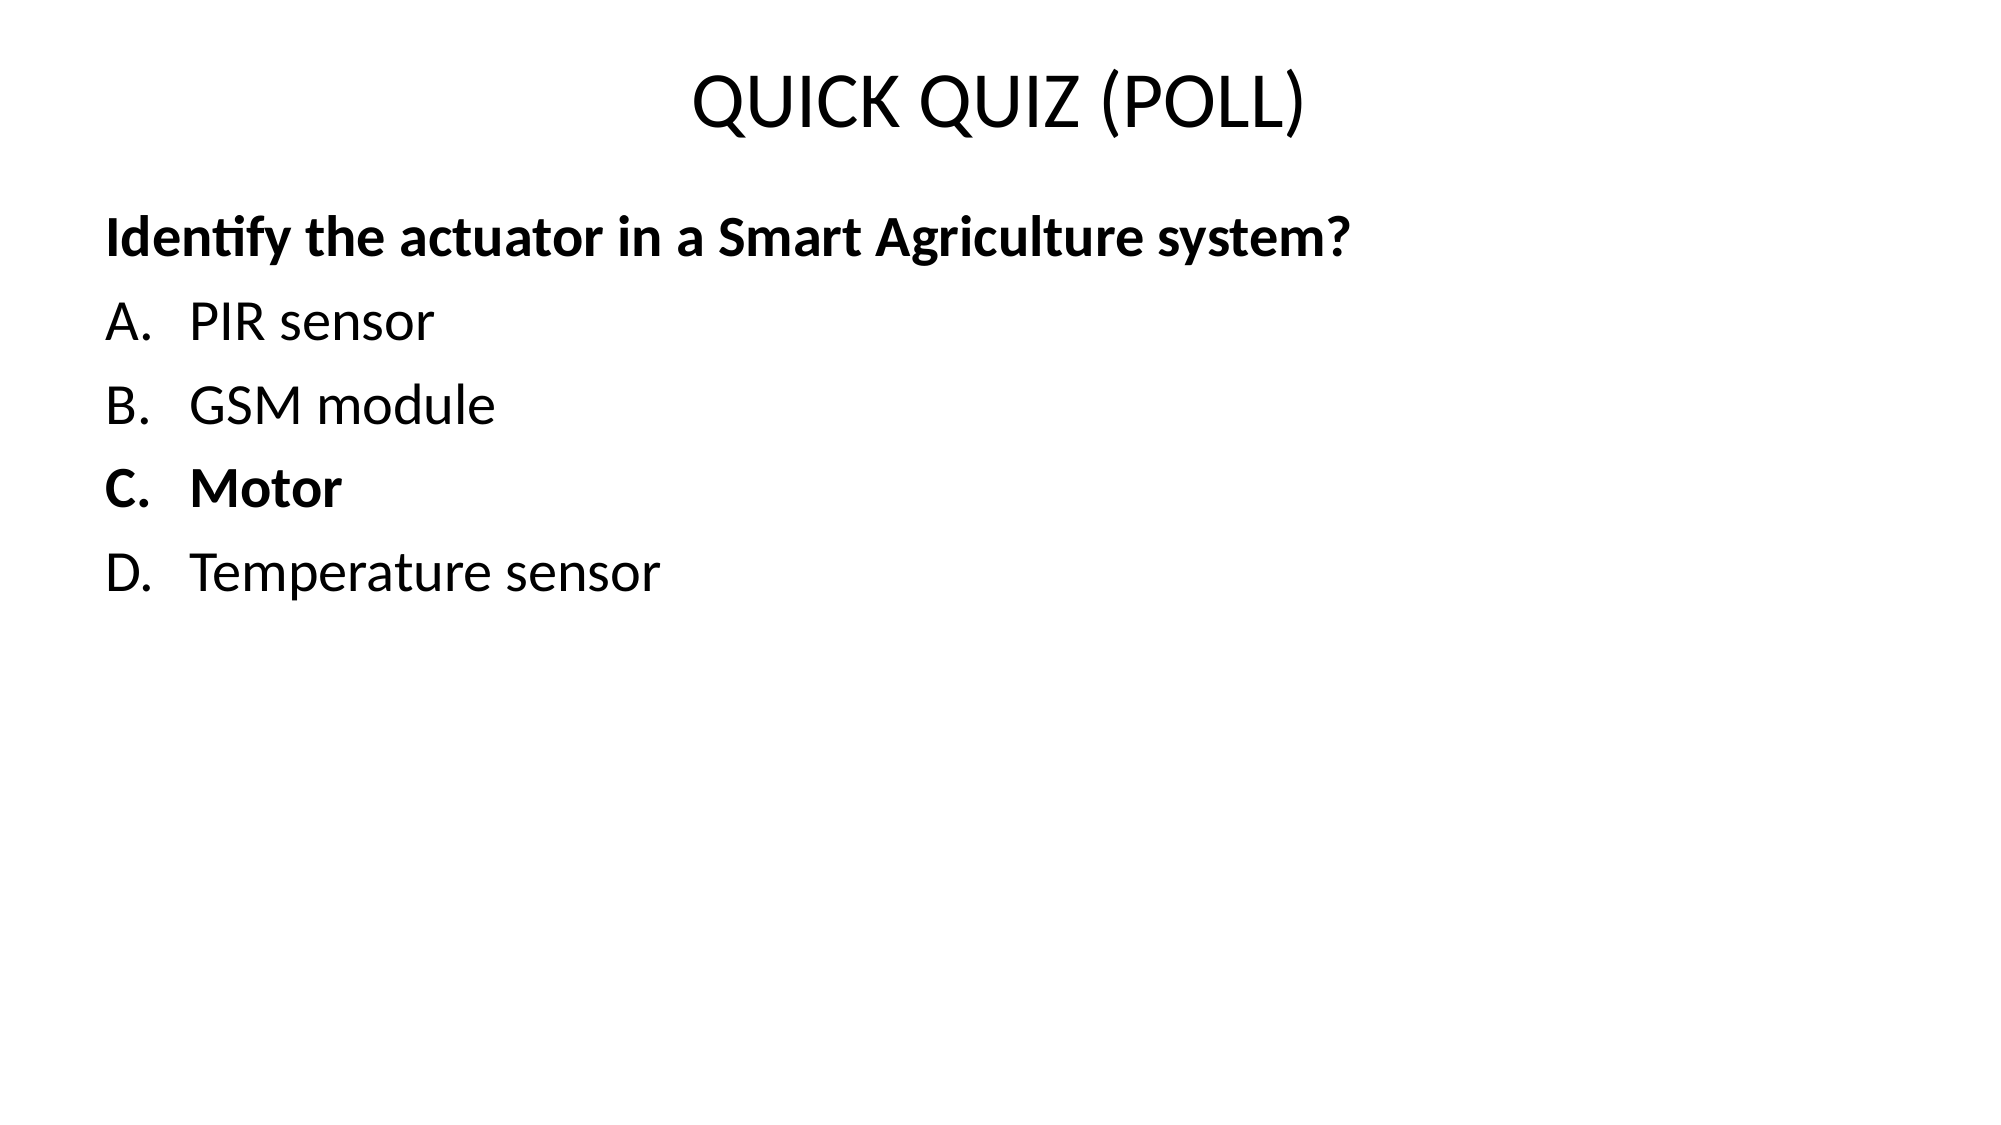

# QUICK QUIZ (POLL)
Identify the actuator in a Smart Agriculture system?
PIR sensor
GSM module
Motor
Temperature sensor